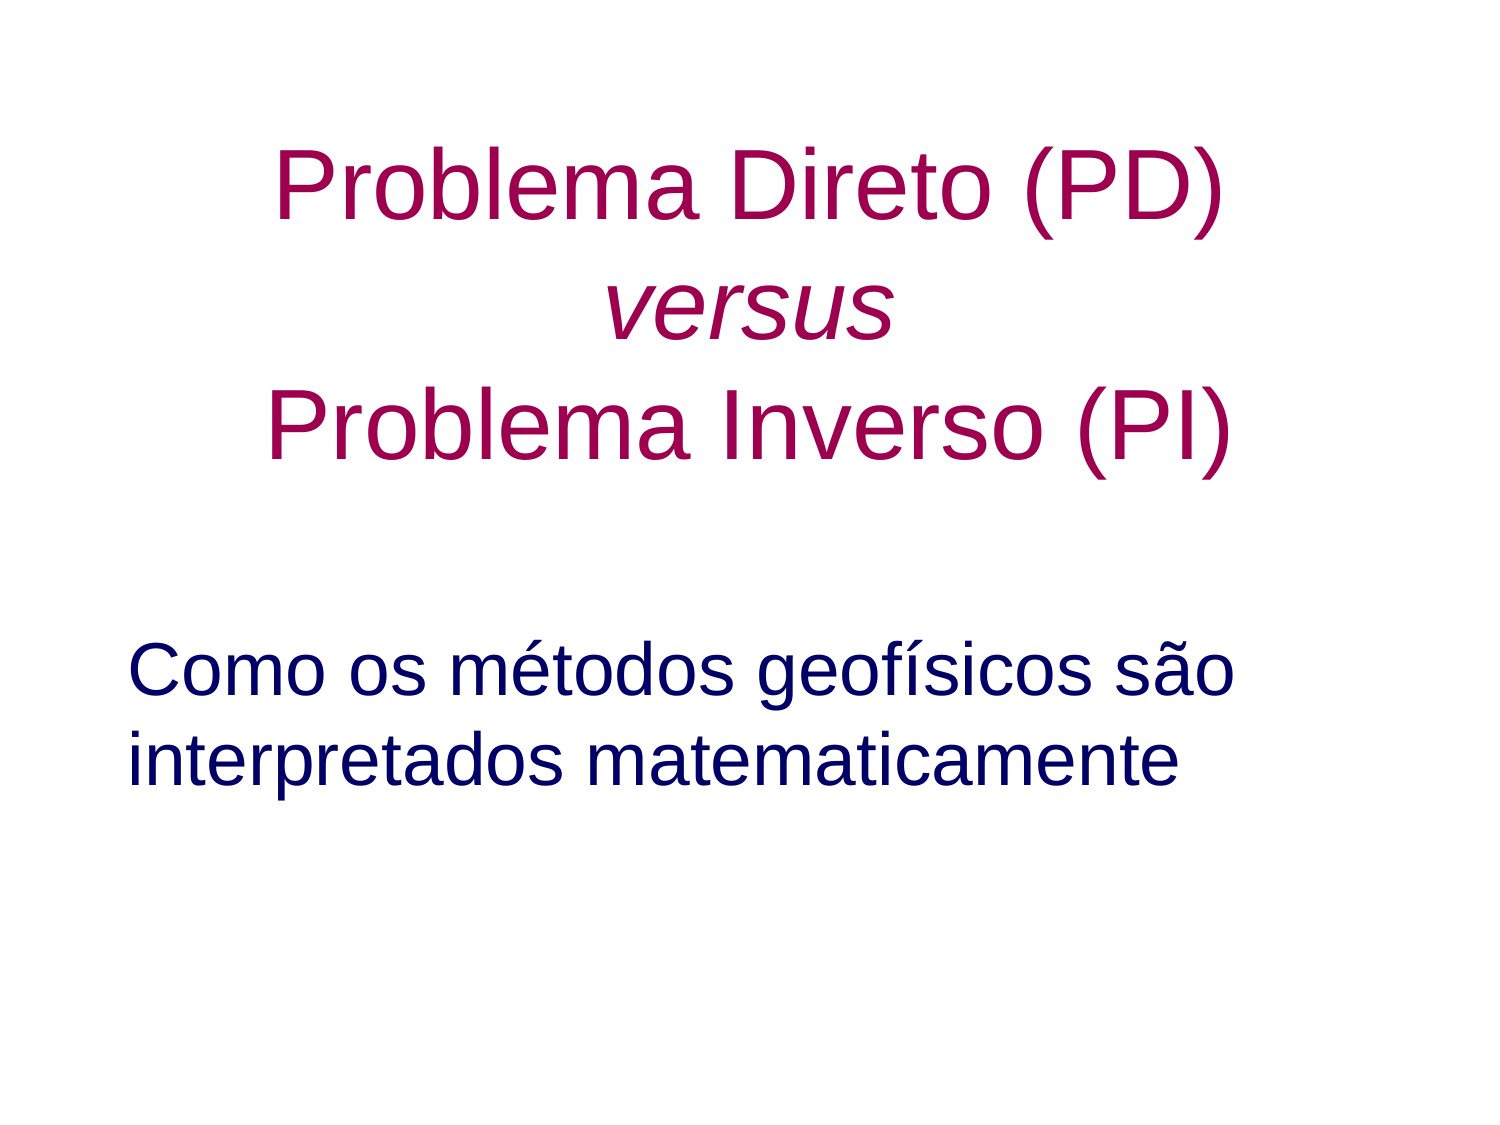

# Problema Direto (PD) versus Problema Inverso (PI)
Como os métodos geofísicos são interpretados matematicamente